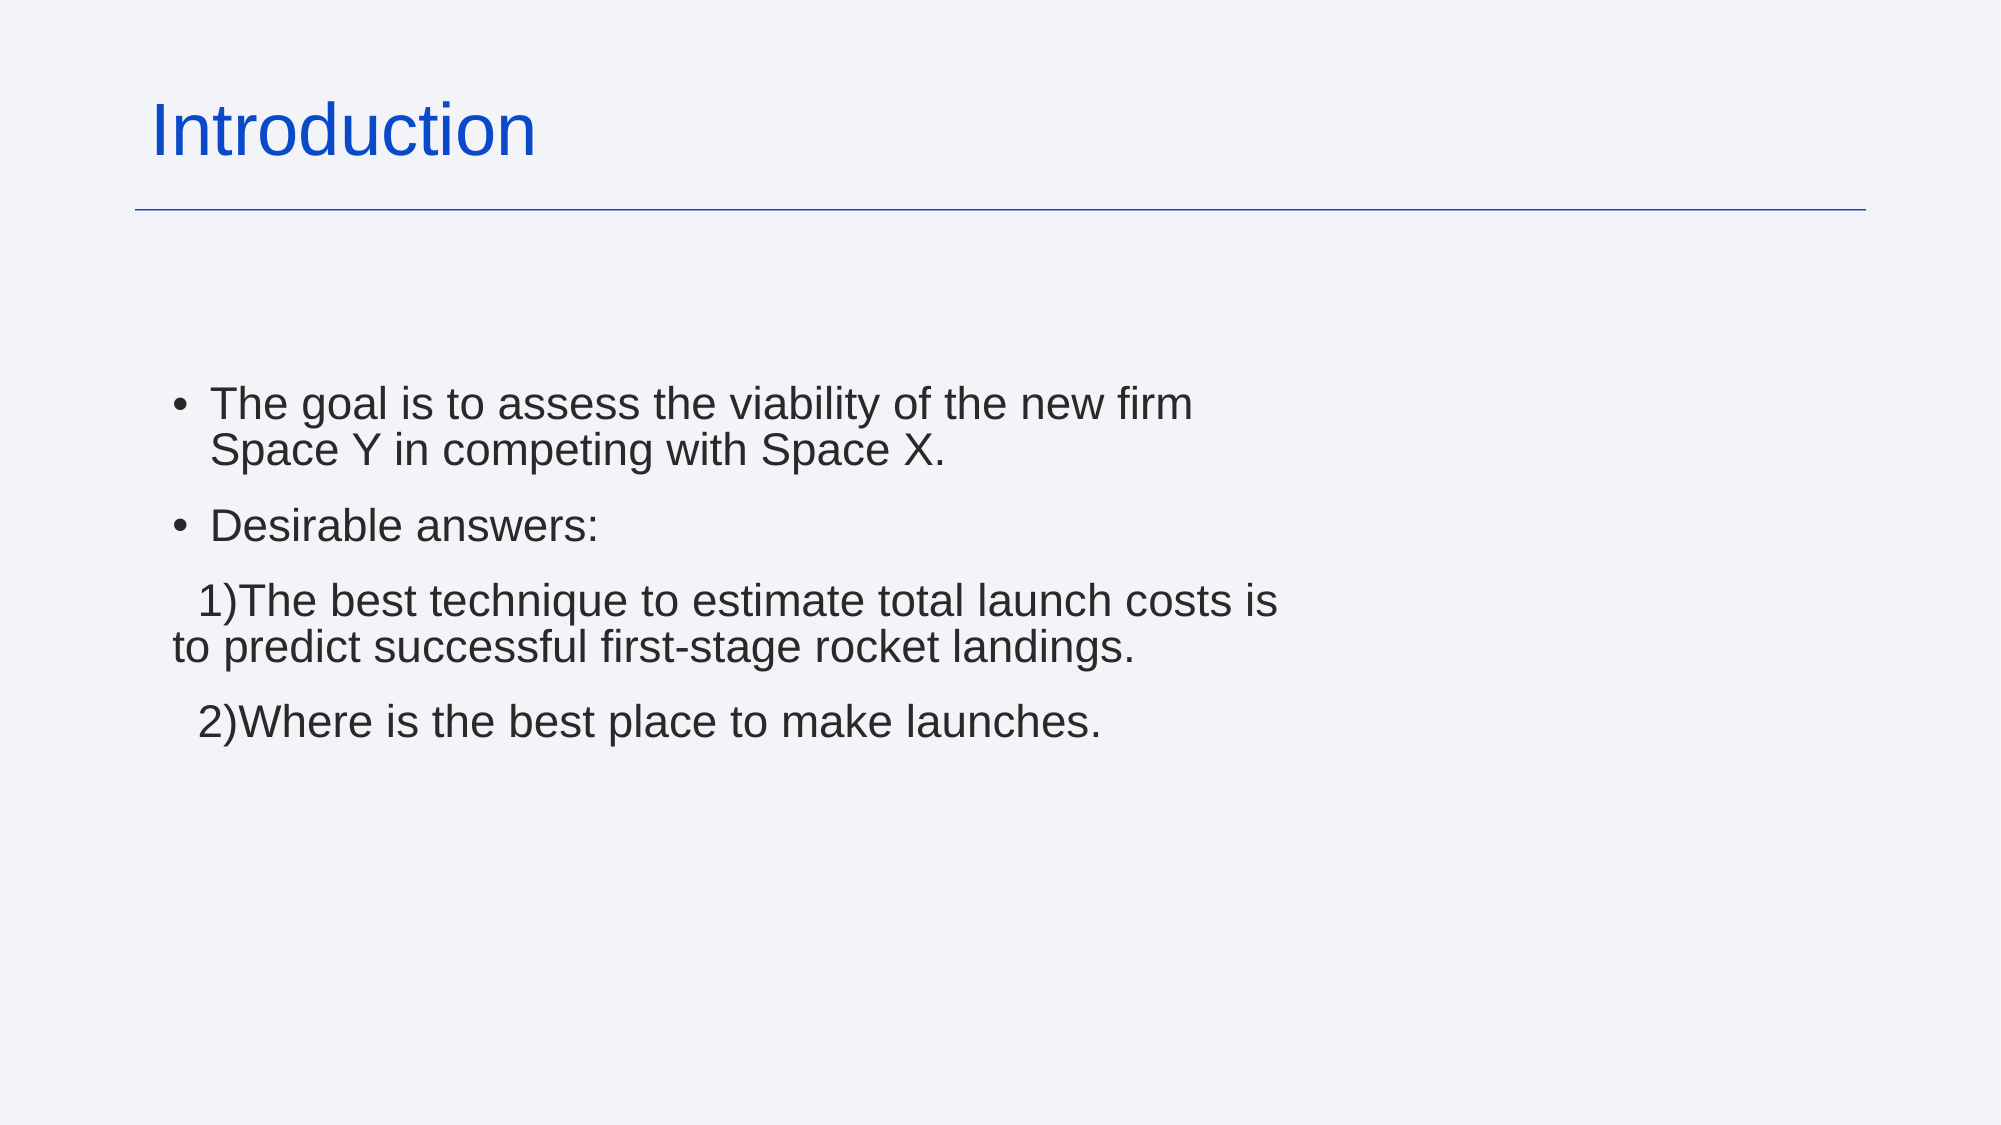

Introduction
The goal is to assess the viability of the new firm Space Y in competing with Space X.
Desirable answers:
  1)The best technique to estimate total launch costs is to predict successful first-stage rocket landings.
  2)Where is the best place to make launches.
4